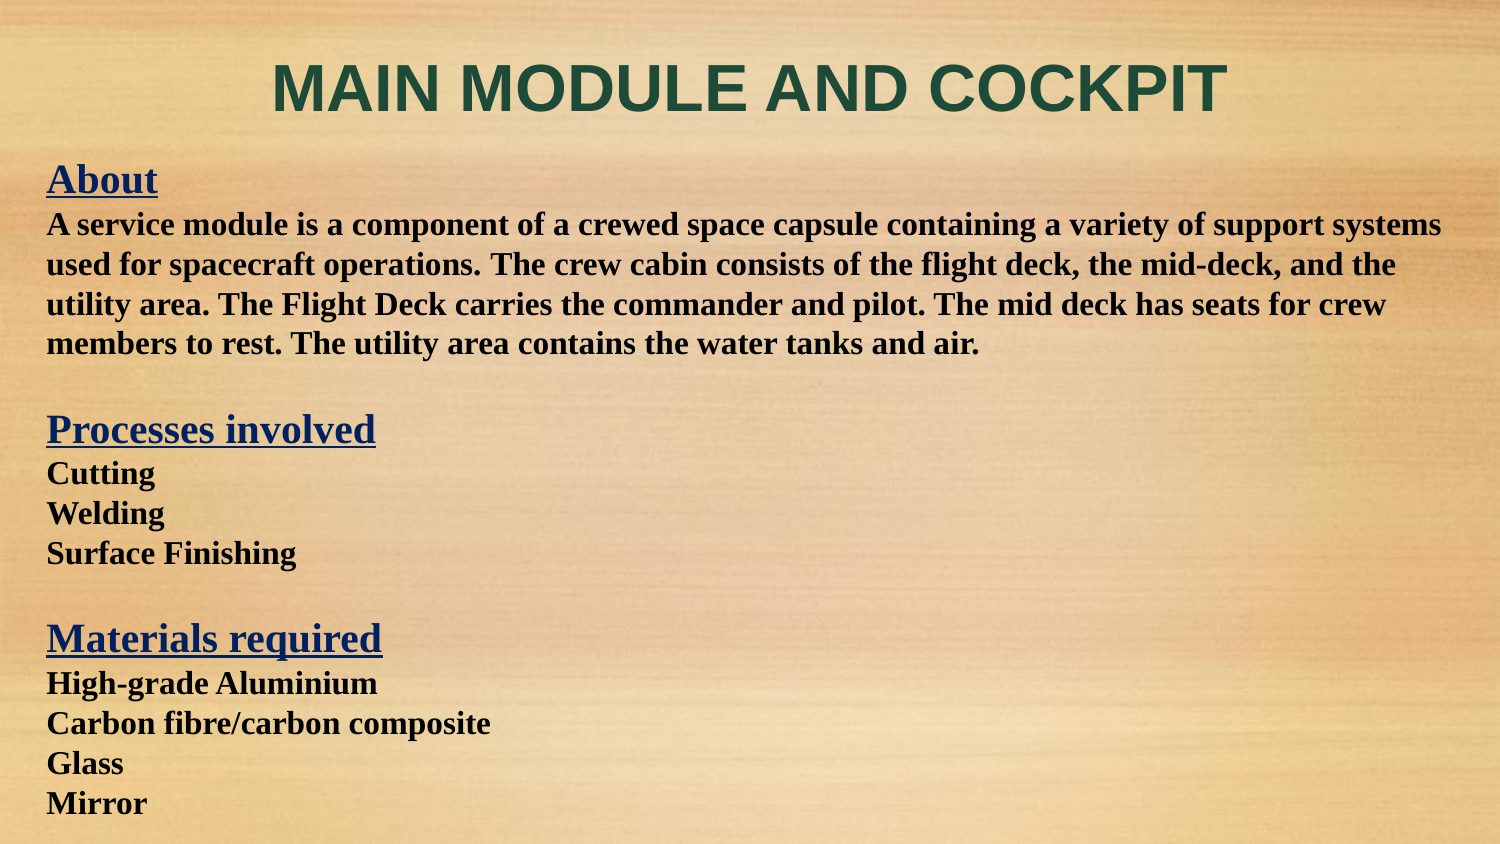

# MAIN MODULE AND COCKPIT
About
A service module is a component of a crewed space capsule containing a variety of support systems used for spacecraft operations. The crew cabin consists of the flight deck, the mid-deck, and the utility area. The Flight Deck carries the commander and pilot. The mid deck has seats for crew members to rest. The utility area contains the water tanks and air.
Processes involved
Cutting
Welding
Surface Finishing
Materials required
High-grade Aluminium
Carbon fibre/carbon composite
Glass
Mirror